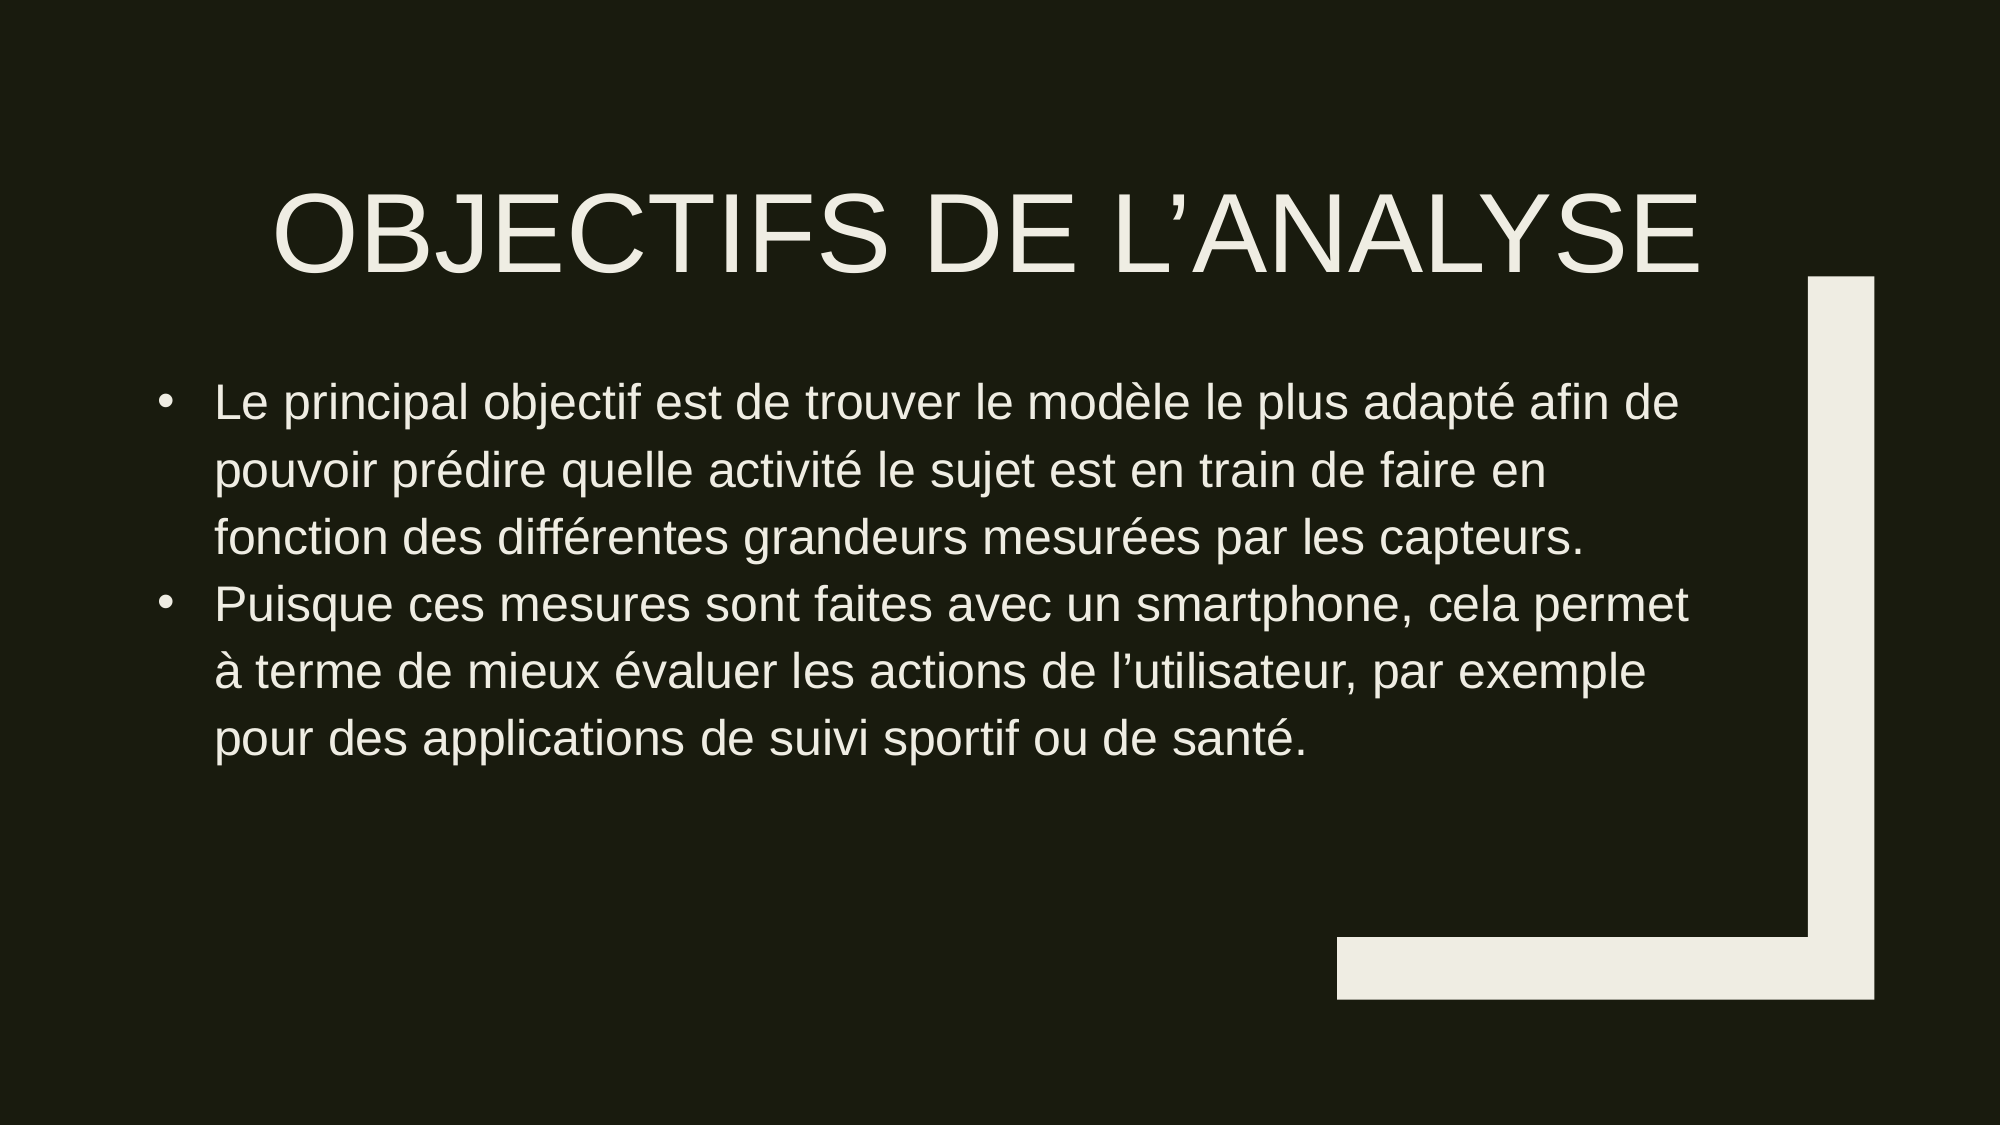

# Objectifs de L’analyse
Le principal objectif est de trouver le modèle le plus adapté afin de pouvoir prédire quelle activité le sujet est en train de faire en fonction des différentes grandeurs mesurées par les capteurs.
Puisque ces mesures sont faites avec un smartphone, cela permet à terme de mieux évaluer les actions de l’utilisateur, par exemple pour des applications de suivi sportif ou de santé.